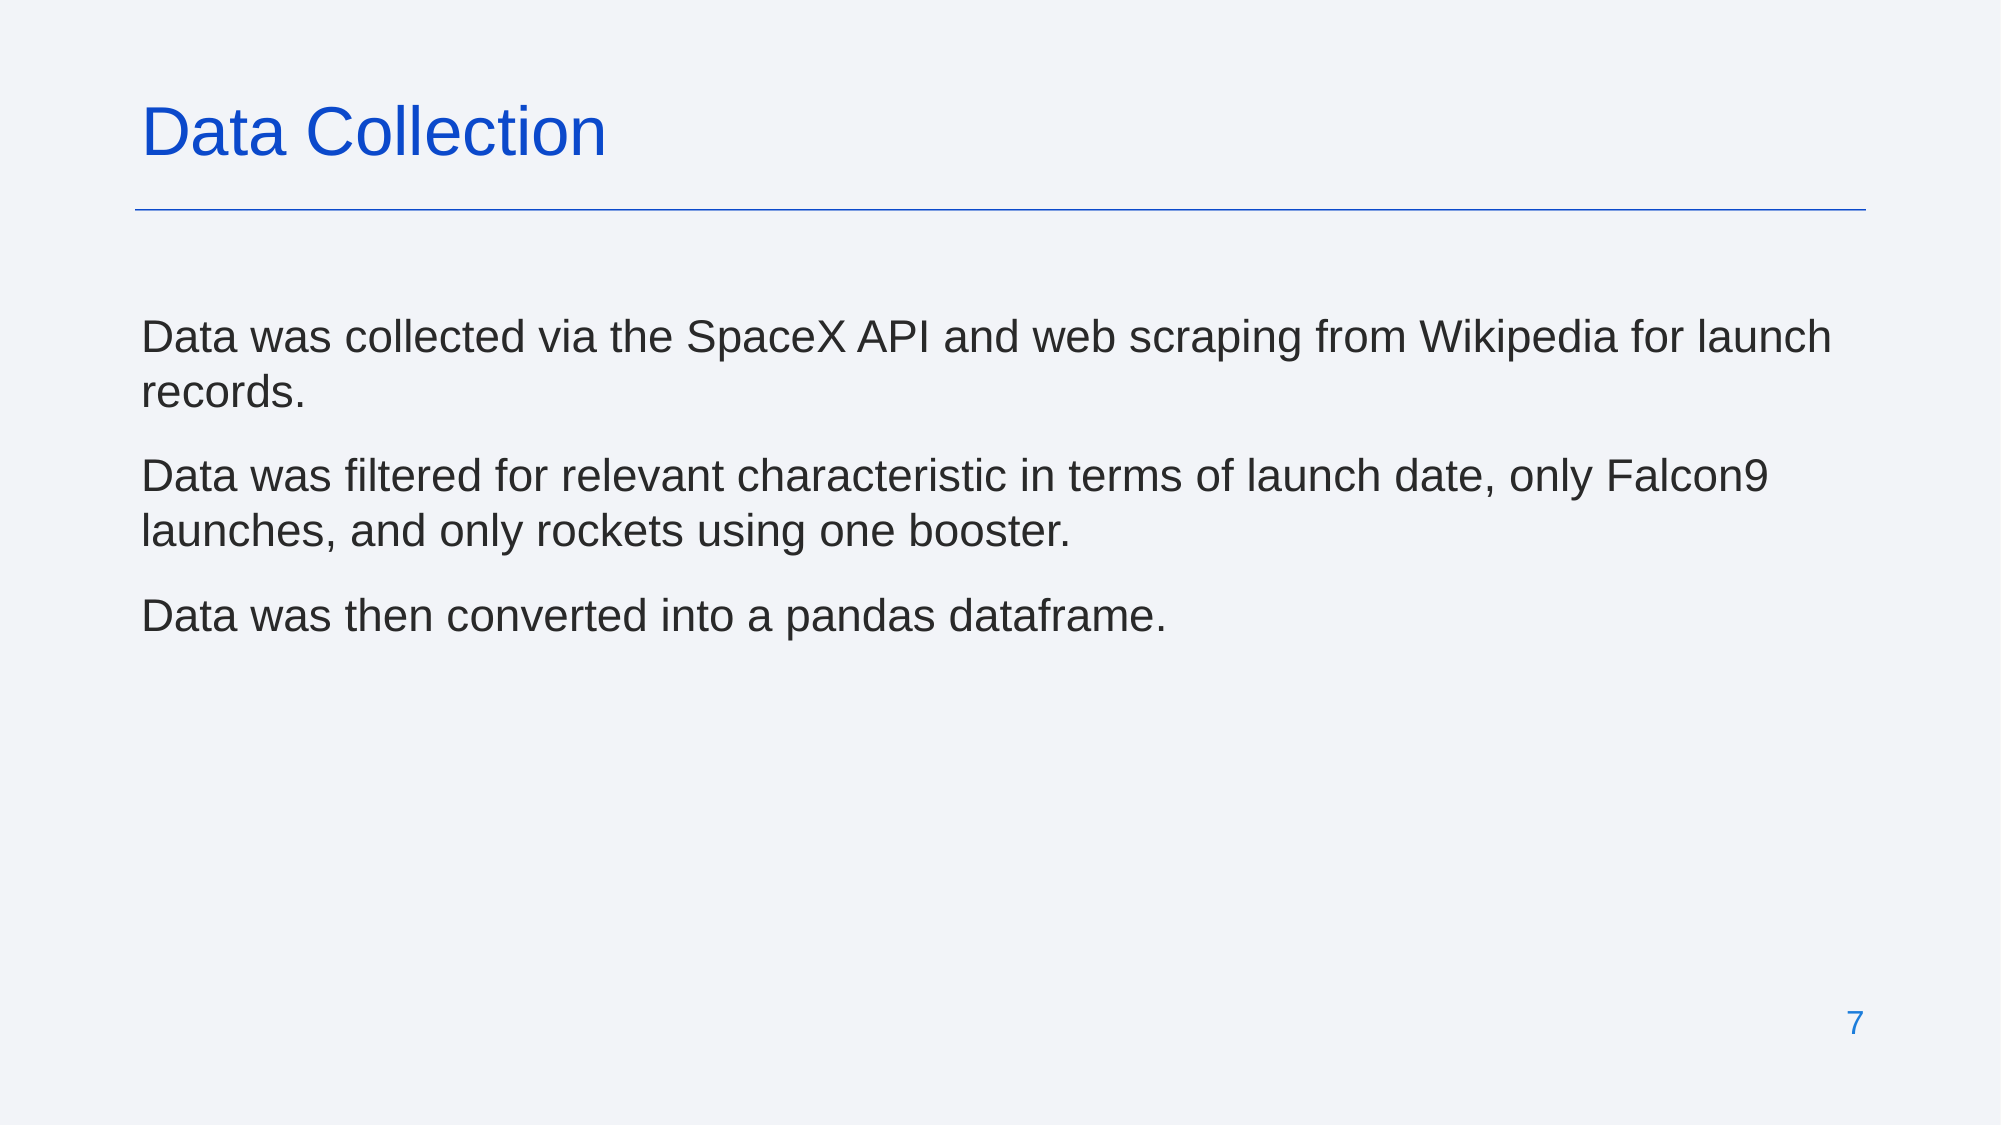

Data Collection
Data was collected via the SpaceX API and web scraping from Wikipedia for launch records.
Data was filtered for relevant characteristic in terms of launch date, only Falcon9 launches, and only rockets using one booster.
Data was then converted into a pandas dataframe.

7